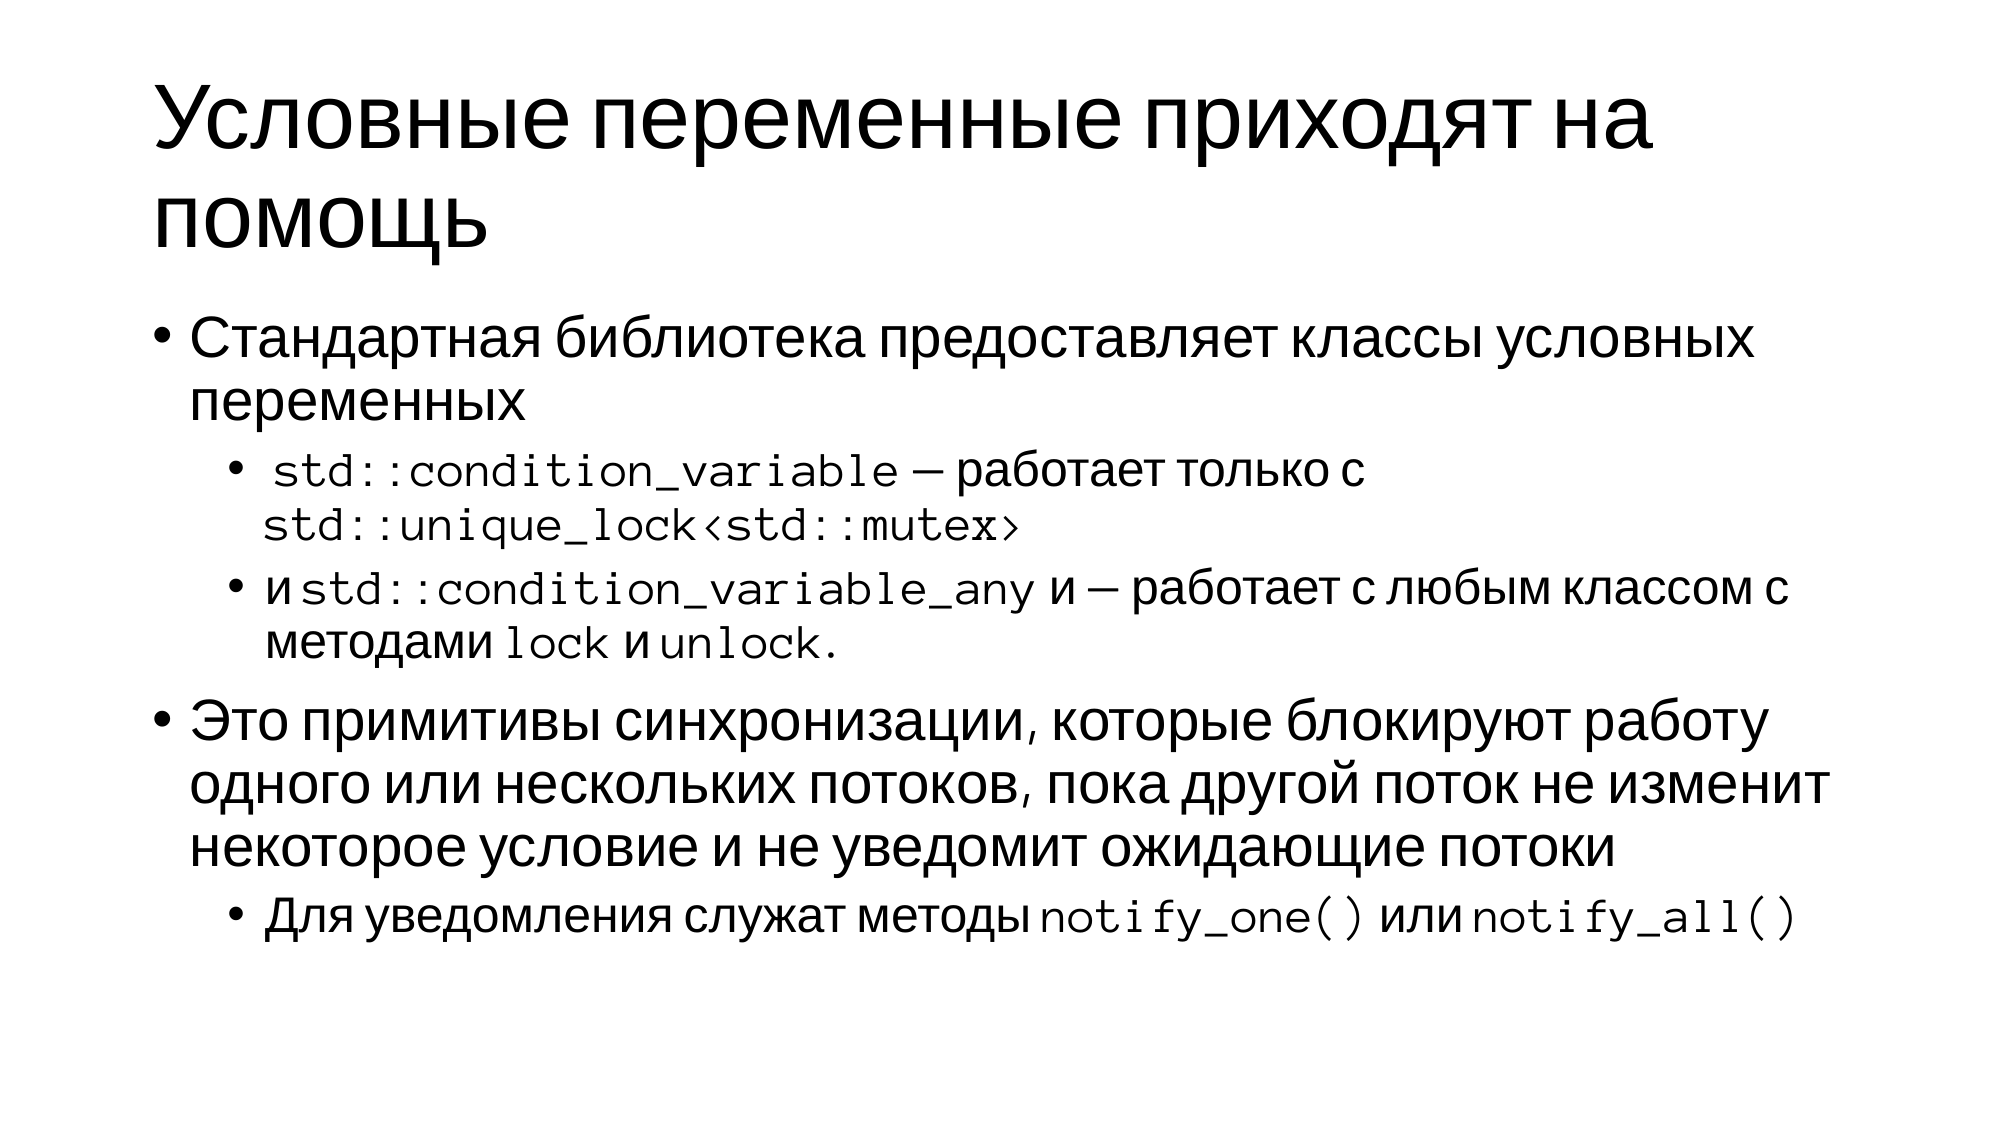

# Условные переменные приходят на помощь
Стандартная библиотека предоставляет классы условных переменных
 std::condition_variable — работает только с std::unique_lock<std::mutex>
и std::condition_variable_any и — работает с любым классом с методами lock и unlock.
Это примитивы синхронизации, которые блокируют работу одного или нескольких потоков, пока другой поток не изменит некоторое условие и не уведомит ожидающие потоки
Для уведомления служат методы notify_one() или notify_all()